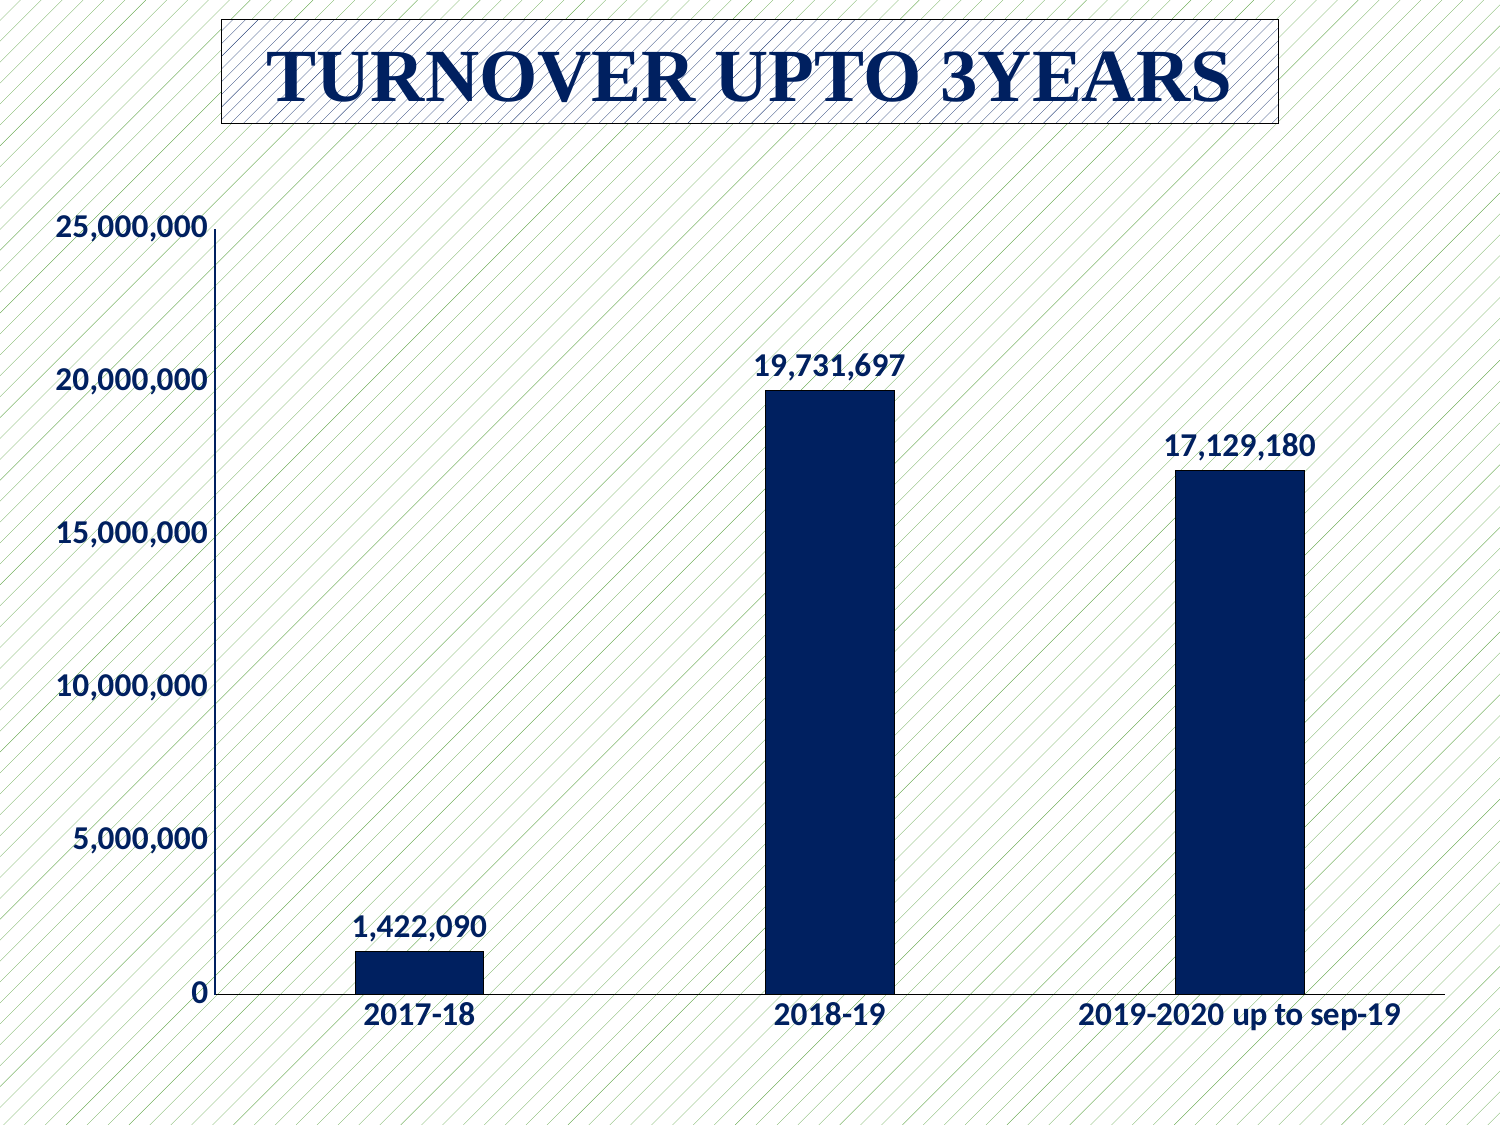

TURNOVER UPTO 3YEARS

### Chart

| Category | Turnover upto 3years |
|---|---|
| 2017-18 | 1422090.0 |
| 2018-19 | 19731697.0 |
| 2019-2020 up to sep-19 | 17129180.0 |